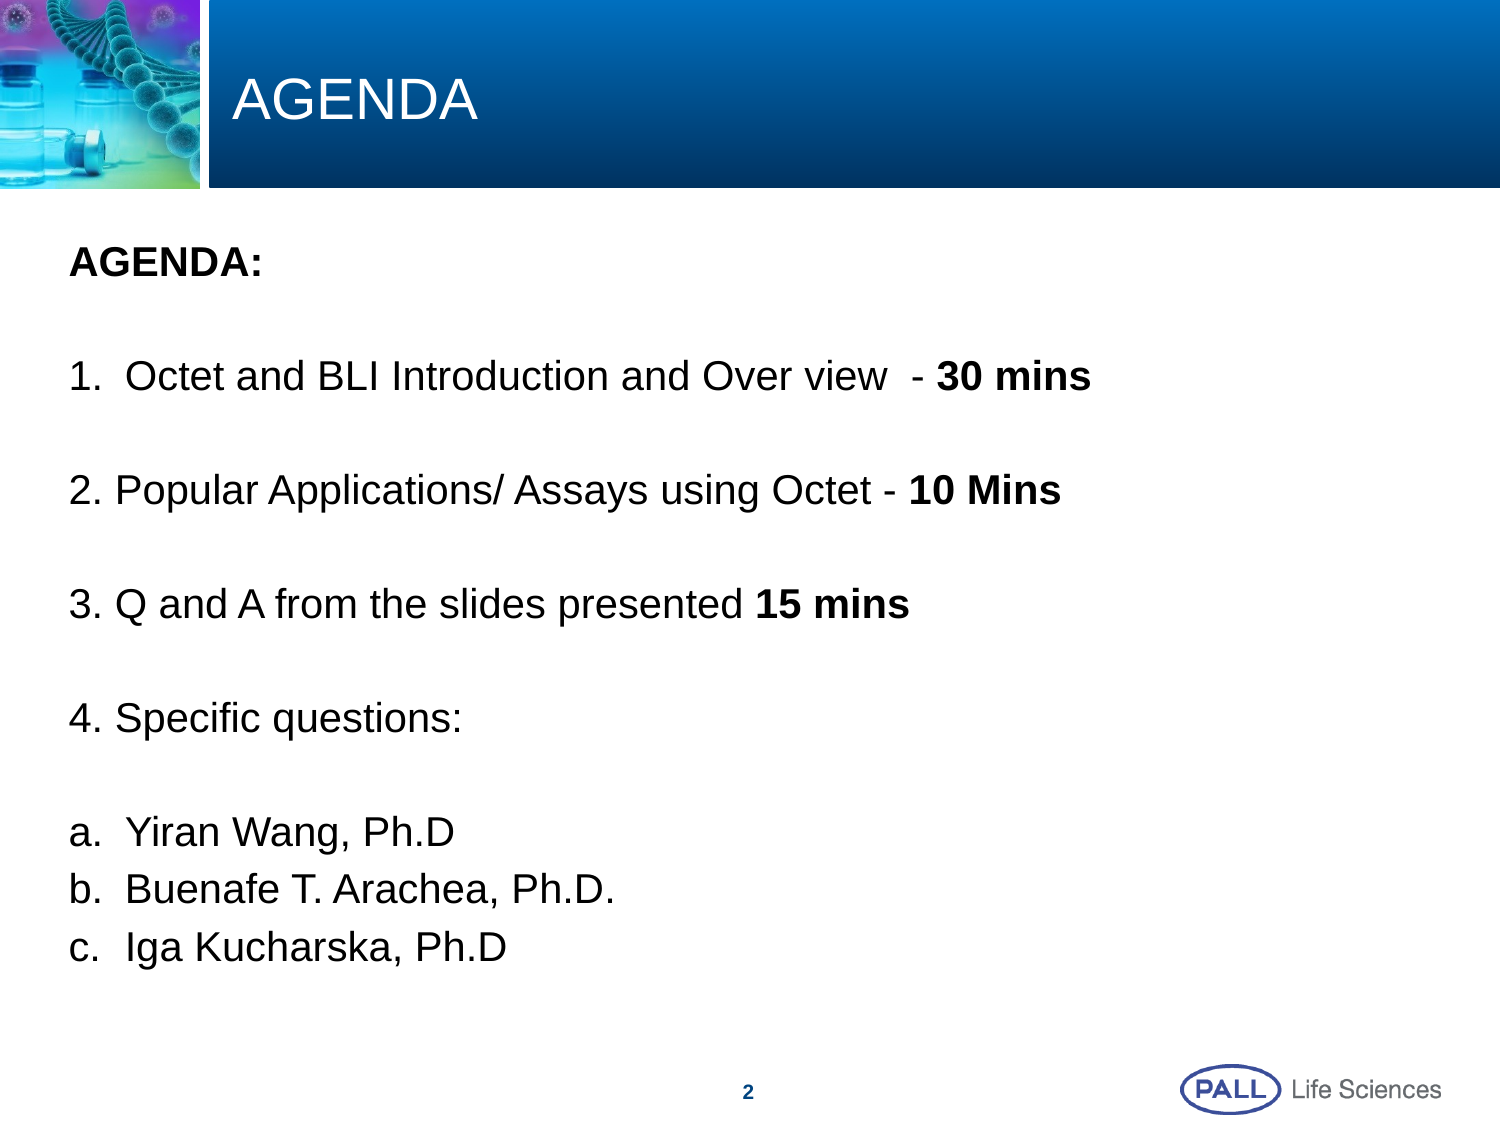

# AGENDA
AGENDA:

Octet and BLI Introduction and Over view  - 30 mins

2. Popular Applications/ Assays using Octet - 10 Mins

3. Q and A from the slides presented 15 mins

4. Specific questions:

Yiran Wang, Ph.D
Buenafe T. Arachea, Ph.D.
Iga Kucharska, Ph.D